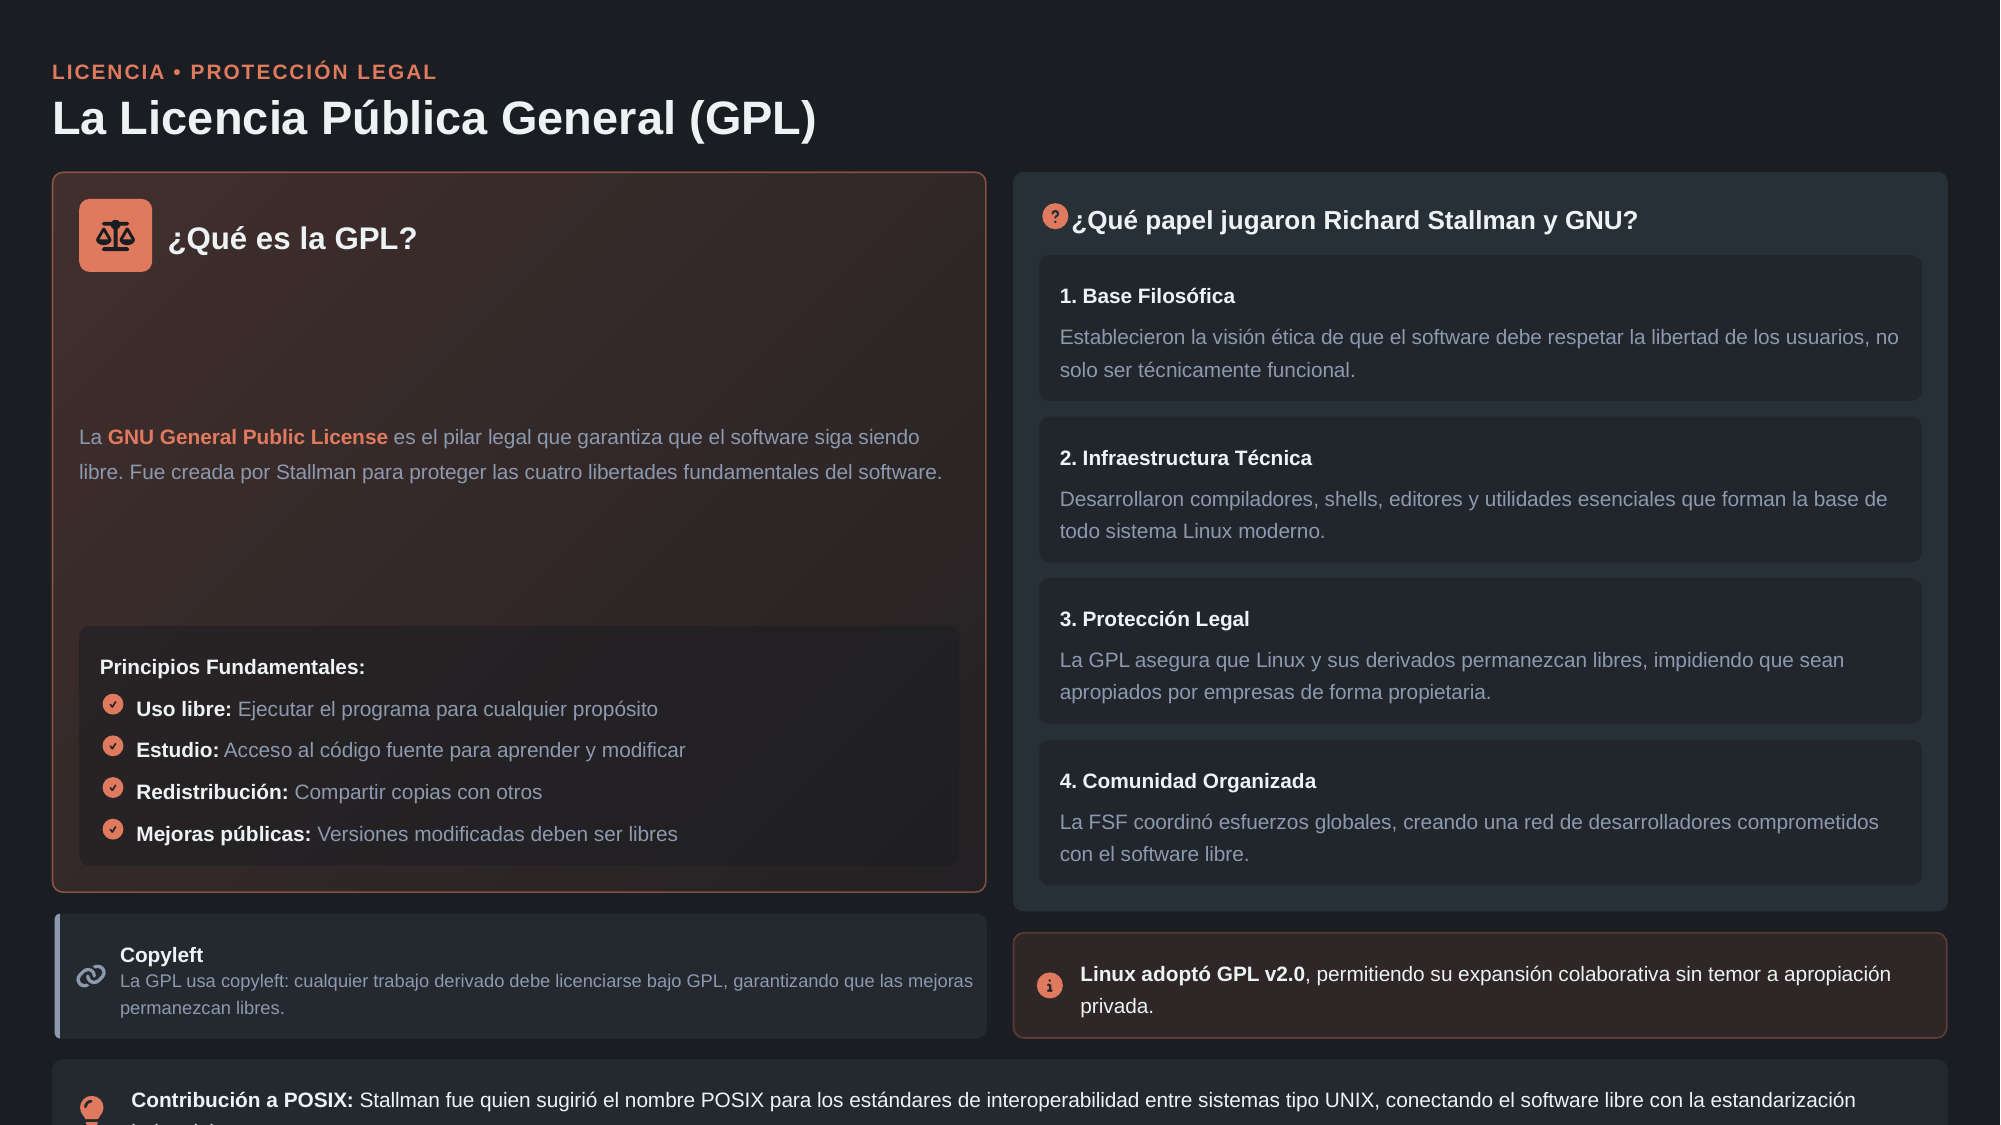

LICENCIA • PROTECCIÓN LEGAL
La Licencia Pública General (GPL)

¿Qué papel jugaron Richard Stallman y GNU?

¿Qué es la GPL?

1. Base Filosófica
La GNU General Public License es el pilar legal que garantiza que el software siga siendo libre. Fue creada por Stallman para proteger las cuatro libertades fundamentales del software.
Establecieron la visión ética de que el software debe respetar la libertad de los usuarios, no solo ser técnicamente funcional.

2. Infraestructura Técnica
Desarrollaron compiladores, shells, editores y utilidades esenciales que forman la base de todo sistema Linux moderno.

3. Protección Legal

La GPL asegura que Linux y sus derivados permanezcan libres, impidiendo que sean apropiados por empresas de forma propietaria.
Principios Fundamentales:
Uso libre: Ejecutar el programa para cualquier propósito

Estudio: Acceso al código fuente para aprender y modificar

4. Comunidad Organizada
Redistribución: Compartir copias con otros

La FSF coordinó esfuerzos globales, creando una red de desarrolladores comprometidos con el software libre.
Mejoras públicas: Versiones modificadas deben ser libres

Copyleft
Linux adoptó GPL v2.0, permitiendo su expansión colaborativa sin temor a apropiación privada.

La GPL usa copyleft: cualquier trabajo derivado debe licenciarse bajo GPL, garantizando que las mejoras permanezcan libres.

Contribución a POSIX: Stallman fue quien sugirió el nombre POSIX para los estándares de interoperabilidad entre sistemas tipo UNIX, conectando el software libre con la estandarización industrial.